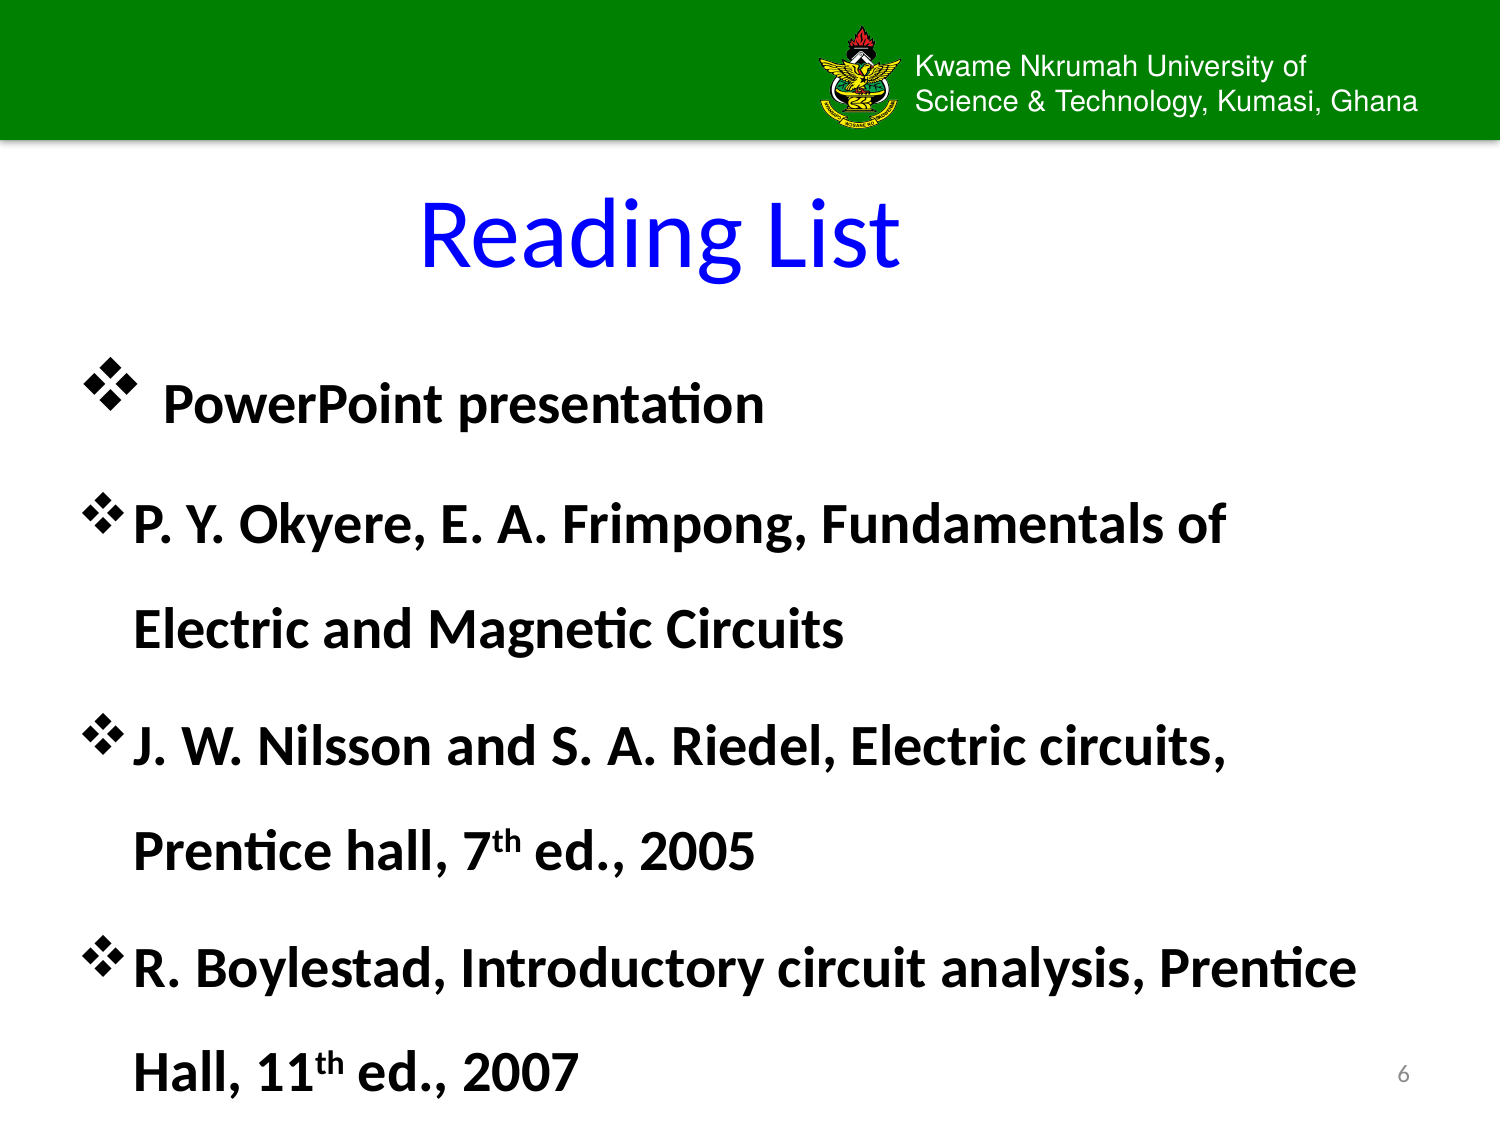

Reading List
 PowerPoint presentation
P. Y. Okyere, E. A. Frimpong, Fundamentals of Electric and Magnetic Circuits
J. W. Nilsson and S. A. Riedel, Electric circuits, Prentice hall, 7th ed., 2005
R. Boylestad, Introductory circuit analysis, Prentice Hall, 11th ed., 2007

6